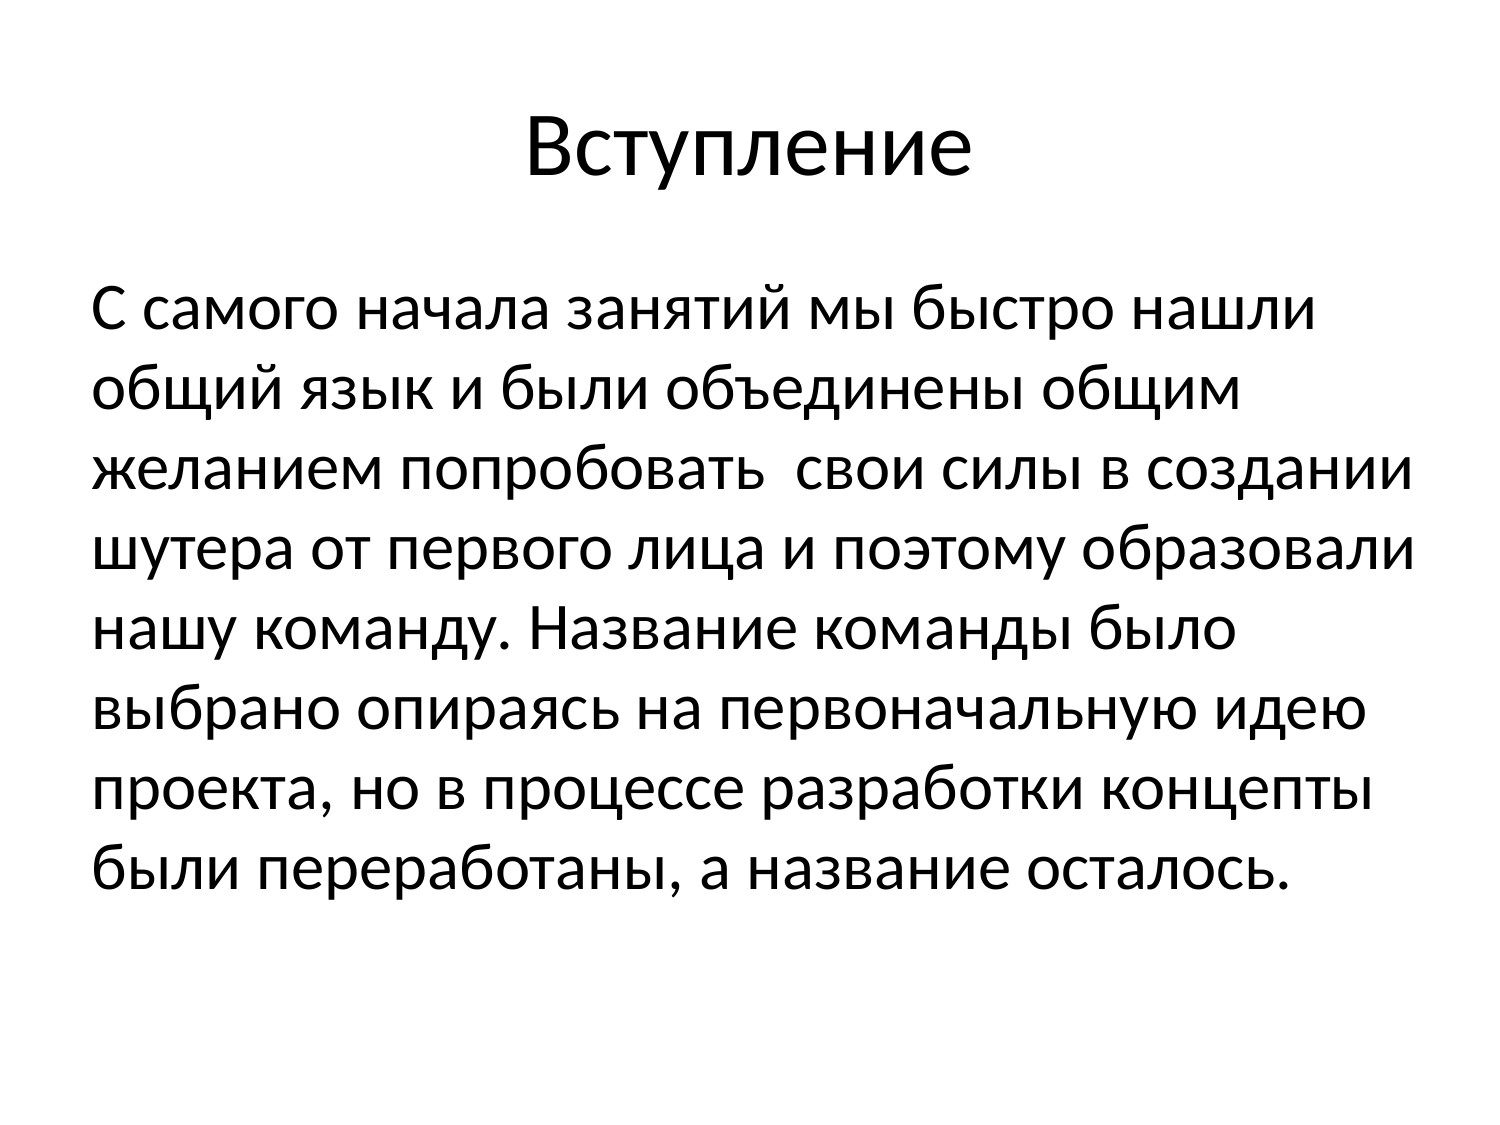

# Вступление
С самого начала занятий мы быстро нашли общий язык и были объединены общим желанием попробовать  свои силы в создании шутера от первого лица и поэтому образовали нашу команду. Название команды было выбрано опираясь на первоначальную идею проекта, но в процессе разработки концепты были переработаны, а название осталось.